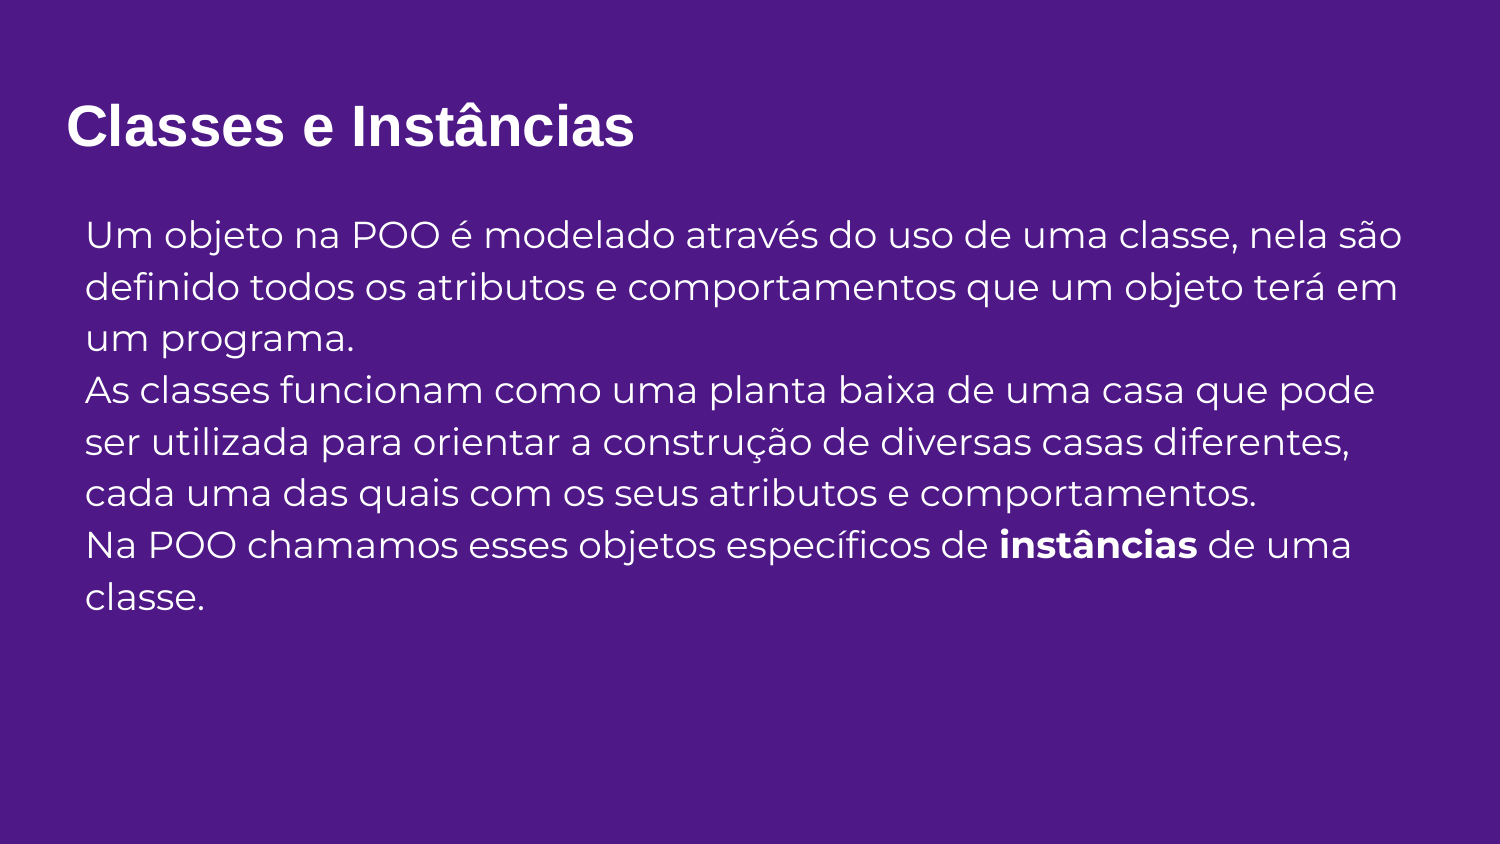

# Classes e Instâncias
Um objeto na POO é modelado através do uso de uma classe, nela são definido todos os atributos e comportamentos que um objeto terá em um programa.
As classes funcionam como uma planta baixa de uma casa que pode ser utilizada para orientar a construção de diversas casas diferentes, cada uma das quais com os seus atributos e comportamentos.
Na POO chamamos esses objetos específicos de instâncias de uma classe.